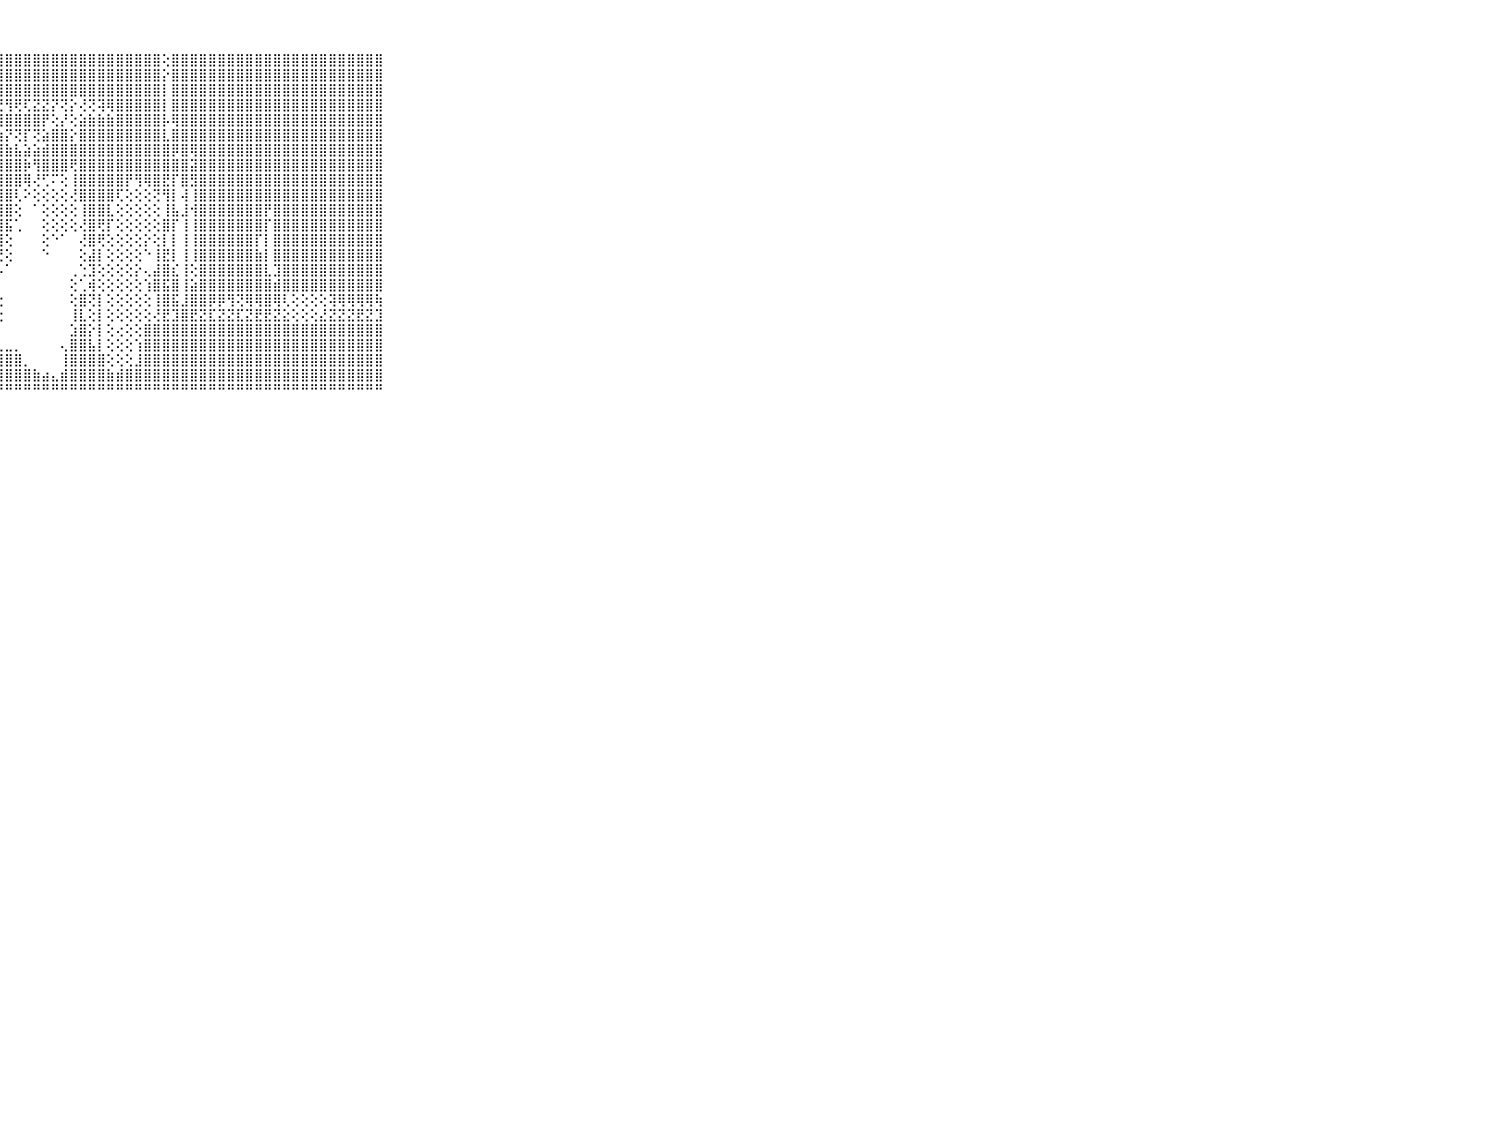

⠀⠀⠀⠀⠀⠀⠀⠀⠀⠀⠀⢱⣾⣿⣇⢕⣽⣿⣿⣿⣿⣿⣿⣿⣿⣿⣿⣿⣿⣿⣿⣿⣿⣿⣿⣿⣿⣿⣿⣿⣿⣿⣿⣿⣿⢕⣿⣿⣿⣿⣿⣿⣿⣿⣿⣿⣿⣿⣿⣿⣿⣿⣿⣿⣿⣿⣿⣿⣿⠀⠀⠀⠀⠀⠀⠀⠀⠀⠀⠀⠀
⠀⠀⠀⠀⠀⠀⠀⠀⠀⠀⠀⣾⣿⣿⣿⣿⣿⣿⣿⣿⣿⣿⣿⣿⣿⣿⣿⣿⣿⣿⣿⣿⣿⣿⣿⣿⣿⣿⣿⣿⣿⣿⣿⣿⣿⡕⣿⣿⣿⣿⣿⣿⣿⣿⣿⣿⣿⣿⣿⣿⣿⣿⣿⣿⣿⣿⣿⣿⣿⠀⠀⠀⠀⠀⠀⠀⠀⠀⠀⠀⠀
⠀⠀⠀⠀⠀⠀⠀⠀⠀⠀⠀⣿⣿⣿⣿⣿⣿⣿⣿⣿⣿⣿⣿⣿⣿⣿⣿⣿⣿⣿⣿⣿⣿⣿⣿⣿⣿⣿⣿⣿⣿⣿⣿⣿⣿⡇⣿⣿⣿⣿⣿⣿⣿⣿⣿⣿⣿⣿⣿⣿⣿⣿⣿⣿⣿⣿⣿⣿⣿⠀⠀⠀⠀⠀⠀⠀⠀⠀⠀⠀⠀
⠀⠀⠀⠀⠀⠀⠀⠀⠀⠀⠀⣿⣿⣿⣿⣿⡿⢿⢿⢿⢿⢟⢟⢟⣟⢟⢟⢟⢻⢟⢏⣝⣝⡝⢝⡕⢜⢝⢽⢿⣿⣿⣿⣿⣿⡇⣿⣿⣿⣿⣿⣿⣿⣿⣿⣿⣿⣿⣿⣿⣿⣿⣿⣿⣿⣿⣿⣿⣿⠀⠀⠀⠀⠀⠀⠀⠀⠀⠀⠀⠀
⠀⠀⠀⠀⠀⠀⠀⠀⠀⠀⠀⣿⣿⣿⣿⣿⢕⣵⣷⢇⢵⣷⣷⣻⣿⣿⢇⢺⣿⣿⣿⣿⡟⢕⡜⢕⣵⣷⣷⣷⣿⣿⣿⣿⣿⡧⢿⣿⣿⣿⣿⣿⣿⣿⣿⣿⣿⣿⣿⣿⣿⣿⣿⣿⣿⣿⣿⣿⣿⠀⠀⠀⠀⠀⠀⠀⠀⠀⠀⠀⠀
⠀⠀⠀⠀⠀⠀⠀⠀⠀⠀⠀⣿⣿⣿⣿⣿⢾⢿⢇⣱⣧⡟⢟⢟⢟⣕⣾⣷⡝⢝⡏⢝⣵⣿⣿⡕⣿⣿⣿⣿⣿⣿⣿⣿⣿⣇⣿⣿⣿⣿⣿⣿⣿⣿⣿⣿⣿⣿⣿⣿⣿⣿⣿⣿⣿⣿⣿⣿⣿⠀⠀⠀⠀⠀⠀⠀⠀⠀⠀⠀⠀
⠀⠀⠀⠀⠀⠀⠀⠀⠀⠀⠀⣿⣿⣿⣿⣿⢕⢕⣸⣿⣿⣧⣕⢕⣱⣿⣿⣿⣷⣧⣵⣵⣾⣿⣿⣿⣿⣿⣿⣿⣿⣿⣿⣿⣿⣿⡿⣿⢿⣿⣿⣿⣿⣿⣿⣿⣿⣿⣿⣿⣿⣿⣿⣿⣿⣿⣿⣿⣿⠀⠀⠀⠀⠀⠀⠀⠀⠀⠀⠀⠀
⠀⠀⠀⠀⠀⠀⠀⠀⠀⠀⠀⣿⣿⣿⣿⣿⣾⣿⣿⣿⣿⣿⣿⡏⢿⣿⣿⣿⣿⣿⡷⢻⣿⣿⣿⢟⣿⣿⣿⣿⣿⣿⣿⣿⣿⣿⣿⣿⣽⣿⣿⣿⣿⣿⣿⣿⣿⣿⣿⣿⣿⣿⣿⣿⣿⣿⣿⣿⣿⠀⠀⠀⠀⠀⠀⠀⠀⠀⠀⠀⠀
⠀⠀⠀⠀⠀⠀⠀⠀⠀⠀⠀⣿⣿⣿⣿⣿⢕⢸⣿⣿⣿⣿⣿⡇⣺⣿⣿⣿⣿⣿⢿⢜⢋⠍⢕⢸⣿⣿⣿⣿⣿⡟⢻⢿⣿⣟⡏⣿⣻⣿⣿⣿⣿⣿⣿⣿⣿⣿⣿⣿⣿⣿⣿⣿⣿⣿⣿⣿⣿⠀⠀⠀⠀⠀⠀⠀⠀⠀⠀⠀⠀
⠀⠀⠀⠀⠀⠀⠀⠀⠀⠀⠀⣿⣿⣿⣿⣿⢕⢸⣿⣿⣿⣿⣿⡇⣾⣿⣿⣿⣿⢇⠕⢕⢕⢕⢕⢜⣿⣿⣿⣿⢏⢕⢕⢕⢝⢻⡇⢼⢸⣿⣿⣿⣿⣿⣿⣿⣿⣿⣿⣿⣿⣿⣿⣿⣿⣿⣿⣿⣿⠀⠀⠀⠀⠀⠀⠀⠀⠀⠀⠀⠀
⠀⠀⠀⠀⠀⠀⠀⠀⠀⠀⠀⢟⣽⣿⣿⣿⣕⢸⣿⣿⣿⣿⣿⢇⢸⣿⣿⣿⣿⢕⠀⠁⢕⢕⢕⢕⢸⣿⣿⣇⢕⢕⢕⢕⢕⢸⣧⣸⢺⣿⣿⣿⣿⣿⣿⣿⡟⣿⣿⣿⣿⣿⣿⣿⣿⣿⣿⣿⣿⠀⠀⠀⠀⠀⠀⠀⠀⠀⠀⠀⠀
⠀⠀⠀⠀⠀⠀⠀⠀⠀⠀⠀⠑⠝⠟⢿⡿⢸⣿⣿⣿⣿⣿⣿⢕⢸⣿⣿⣿⣯⢁⠀⠀⢕⢕⢕⢕⢜⣿⢟⡏⢕⢕⢕⢕⢕⣿⡏⢸⢸⣿⣿⣿⣿⣿⣿⣿⡏⣿⣿⣿⣿⣿⣿⣿⣿⣿⣿⣿⣿⠀⠀⠀⠀⠀⠀⠀⠀⠀⠀⠀⠀
⠀⠀⠀⠀⠀⠀⠀⠀⠀⠀⠀⠀⠀⠀⠀⠁⢜⣿⣽⣿⣿⣿⣿⢕⢜⢹⣹⣿⢕⠀⠀⠀⢕⠑⠁⠀⢜⣿⢟⢕⢕⢕⢕⡕⢕⡇⡇⢸⢸⣿⣿⣿⣿⣿⣿⡏⡇⣿⣿⣿⣿⣿⣿⣿⣿⣿⣿⣿⣿⠀⠀⠀⠀⠀⠀⠀⠀⠀⠀⠀⠀
⠀⠀⠀⠀⠀⠀⠀⠀⠀⠀⠀⠀⠀⠀⠀⠀⠕⣿⡷⢾⢿⣿⣿⡕⢕⢕⢺⣟⢕⠀⠀⠀⠑⠀⠀⠀⢕⣼⡇⢕⢕⢕⢕⠑⢸⣟⡇⢸⢸⣿⣿⣿⣿⣿⣿⣷⡇⣿⣿⣿⣿⣿⣿⣿⣿⣿⣿⣿⣿⠀⠀⠀⠀⠀⠀⠀⠀⠀⠀⠀⠀
⠀⠀⠀⠀⠀⠀⠀⠀⠀⠀⠀⠀⠀⠀⠀⠀⢔⣿⣟⣟⣟⣟⢟⢇⢕⢕⢸⡧⠁⠀⠀⠀⠀⠀⠀⢀⢑⣹⢕⢕⢕⢕⡕⢄⣼⣿⣎⢸⢕⣿⣿⣿⣿⣿⣿⣿⣇⣹⣿⣿⣿⣿⣿⣿⣿⣿⣿⣿⣿⠀⠀⠀⠀⠀⠀⠀⠀⠀⠀⠀⠀
⠀⠀⠀⠀⠀⠀⠀⠀⠀⠀⠀⠀⠀⠀⢰⣴⣷⣿⣿⢇⣹⣇⡕⢕⣕⣕⣸⡇⠀⠀⠀⠀⠀⠀⠀⢕⢁⢾⢕⢕⢕⢕⢕⢱⣿⣯⣿⢸⣵⣿⣿⣿⣿⣿⣿⣿⣿⣾⣿⣿⣿⣿⣿⣿⣿⣿⣿⣿⣿⠀⠀⠀⠀⠀⠀⠀⠀⠀⠀⠀⠀
⠀⠀⠀⠀⠀⠀⠀⠀⠀⠀⠀⠀⠀⠐⢿⡿⢟⢝⢕⢕⢕⢕⢕⢕⢕⢕⢕⢕⠀⠀⠀⠀⠀⠀⠀⢕⣿⢝⡇⢕⢕⢕⢕⢕⢸⣿⣯⣸⣿⣿⡿⡿⢻⢝⢿⢿⣿⢿⢇⢕⢕⢕⢕⢽⢿⢿⢿⢿⢷⠀⠀⠀⠀⠀⠀⠀⠀⠀⠀⠀⠀
⠀⠀⠀⠀⠀⠀⠀⠀⠀⠀⠀⠀⠀⠀⢝⡇⢱⢕⢕⢇⢕⢗⢕⢕⢕⢕⢕⢕⠀⠀⠀⠀⠀⠀⠀⢸⣇⢕⡇⢕⢕⢕⢕⢕⢜⣟⣹⣿⣟⣝⣏⣝⣝⣏⣝⣟⣟⣝⣕⢕⢕⢕⣜⣝⣝⣝⣟⣝⣹⠀⠀⠀⠀⠀⠀⠀⠀⠀⠀⠀⠀
⠀⠀⠀⠀⠀⠀⠀⠀⠀⠀⠀⠀⢀⠀⢼⣷⣷⣷⣷⣷⣷⣷⣷⣷⣷⣿⣿⡇⠀⠀⠀⠀⠀⠀⠀⣱⣿⡕⡇⢕⢔⢕⢕⣿⣿⣿⣿⣿⣿⣿⣿⣿⣿⣿⣿⣿⣿⣿⣿⣿⣿⣿⣿⣿⣿⣿⣿⣿⣿⠀⠀⠀⠀⠀⠀⠀⠀⠀⠀⠀⠀
⠀⠀⠀⠀⠀⠀⠀⠀⠀⠀⠀⢅⢔⢑⢕⣿⣿⣿⣿⣿⣿⣿⣿⣿⣿⣿⣿⣇⣀⡀⠀⠀⠀⠀⢄⣿⣿⣧⡇⢕⢕⢕⢱⣿⣿⣿⣿⣿⣿⣿⣿⣿⣿⣿⣿⣿⣿⣿⣿⣿⣿⣿⣿⣿⣿⣿⣿⣿⣿⠀⠀⠀⠀⠀⠀⠀⠀⠀⠀⠀⠀
⠀⠀⠀⠀⠀⠀⠀⠀⠀⠀⠀⠁⠁⠑⠁⠈⢻⣿⣿⣿⣿⣿⣿⣿⣿⣿⣿⣿⣿⣿⡀⠀⠀⠀⢸⣿⣿⣿⣿⢕⢕⢕⣸⣿⣿⣿⣿⣿⣿⣿⣿⣿⣿⣿⣿⣿⣿⣿⣿⣿⣿⣿⣿⣿⣿⣿⣿⣿⣿⠀⠀⠀⠀⠀⠀⠀⠀⠀⠀⠀⠀
⠀⠀⠀⠀⠀⠀⠀⠀⠀⠀⠀⣄⠀⠀⠀⠀⠁⢝⣿⣿⣿⣿⣿⣿⣿⣿⣿⣿⣿⣿⣿⣷⣴⣄⣾⣿⣿⣿⣿⣷⣾⣿⣿⣿⣿⣿⣿⣿⣿⣿⣿⣿⣿⣿⣿⣿⣿⣿⣿⣿⣿⣿⣿⣿⣿⣿⣿⣿⣿⠀⠀⠀⠀⠀⠀⠀⠀⠀⠀⠀⠀
⠀⠀⠀⠀⠀⠀⠀⠀⠀⠀⠀⠛⠓⠀⠀⠀⠀⠀⠘⠛⠛⠛⠛⠛⠛⠛⠛⠛⠛⠛⠛⠛⠛⠛⠛⠛⠛⠛⠛⠛⠛⠛⠛⠛⠛⠛⠛⠛⠛⠛⠛⠛⠛⠛⠛⠛⠛⠛⠛⠛⠛⠛⠛⠛⠛⠛⠛⠛⠛⠀⠀⠀⠀⠀⠀⠀⠀⠀⠀⠀⠀